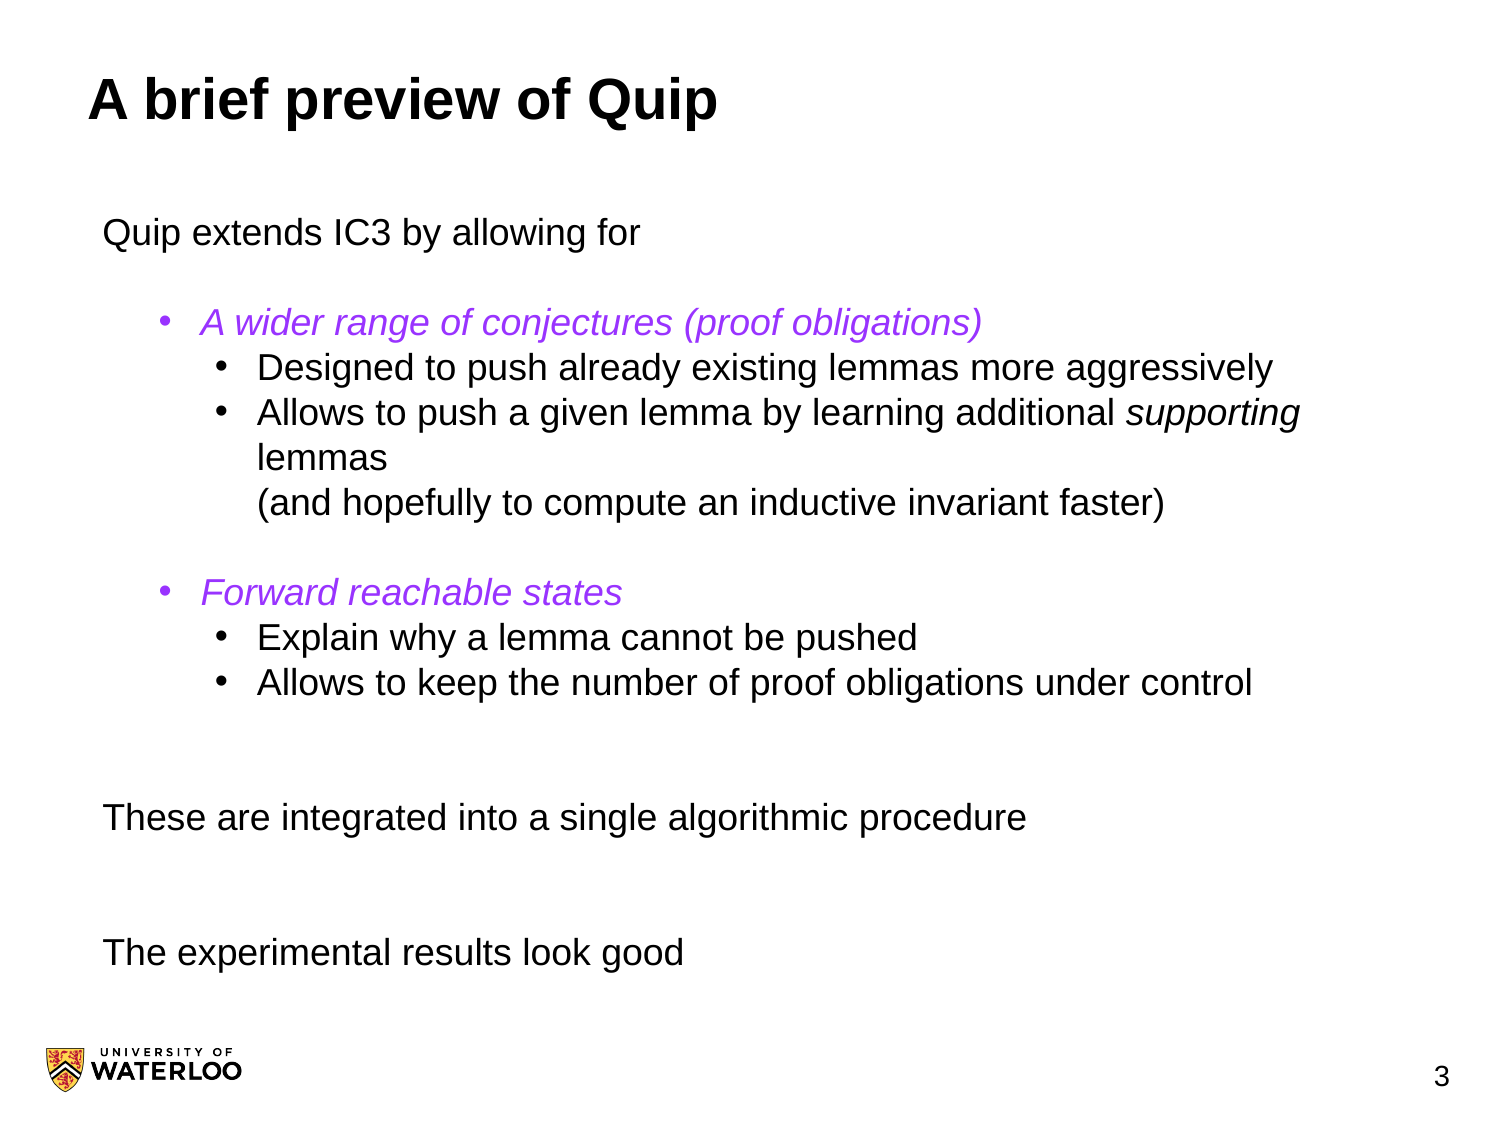

# A brief preview of Quip
Quip extends IC3 by allowing for

A wider range of conjectures (proof obligations)
Designed to push already existing lemmas more aggressively
Allows to push a given lemma by learning additional supporting lemmas
(and hopefully to compute an inductive invariant faster)

Forward reachable states
Explain why a lemma cannot be pushed
Allows to keep the number of proof obligations under control

These are integrated into a single algorithmic procedure

The experimental results look good